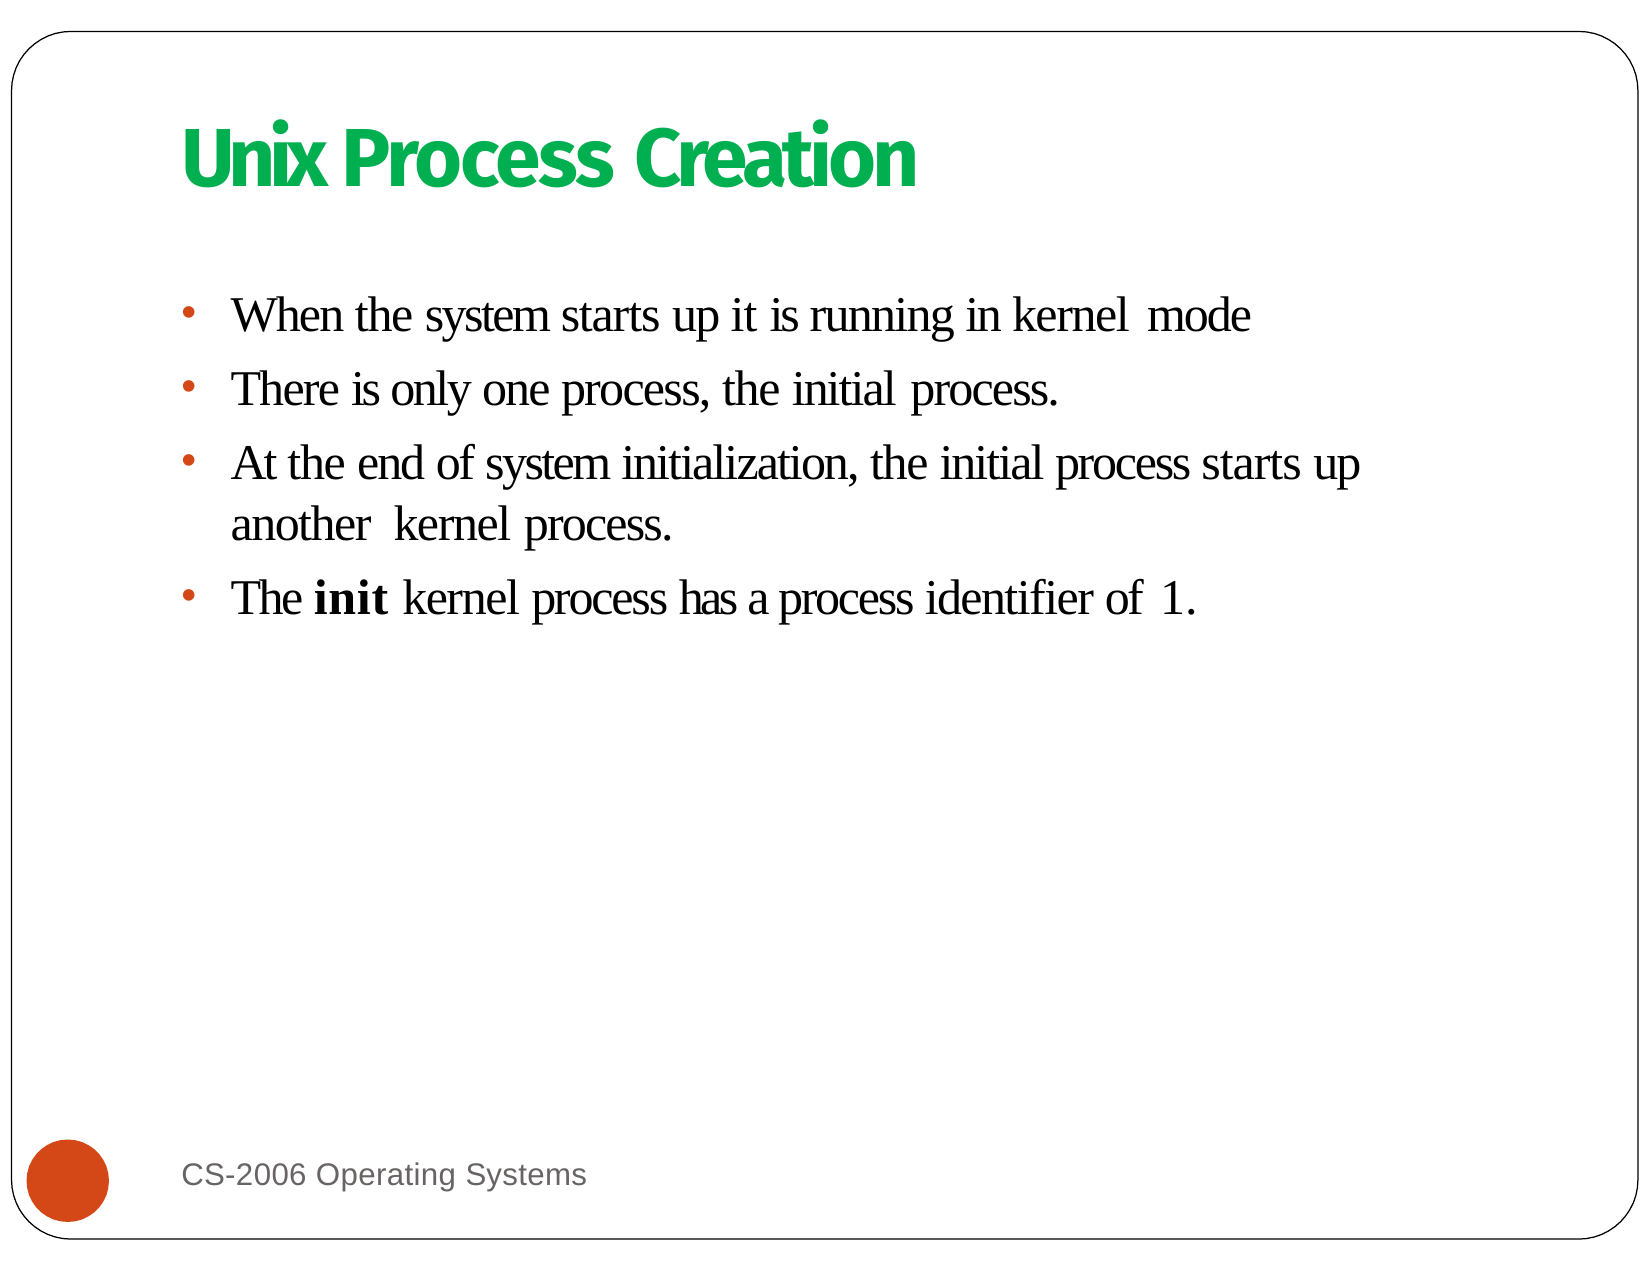

# Unix Process Creation
When the system starts up it is running in kernel mode
There is only one process, the initial process.
At the end of system initialization, the initial process starts up another  kernel process.
The init kernel process has a process identifier of 1.

CS-2006 Operating Systems
29